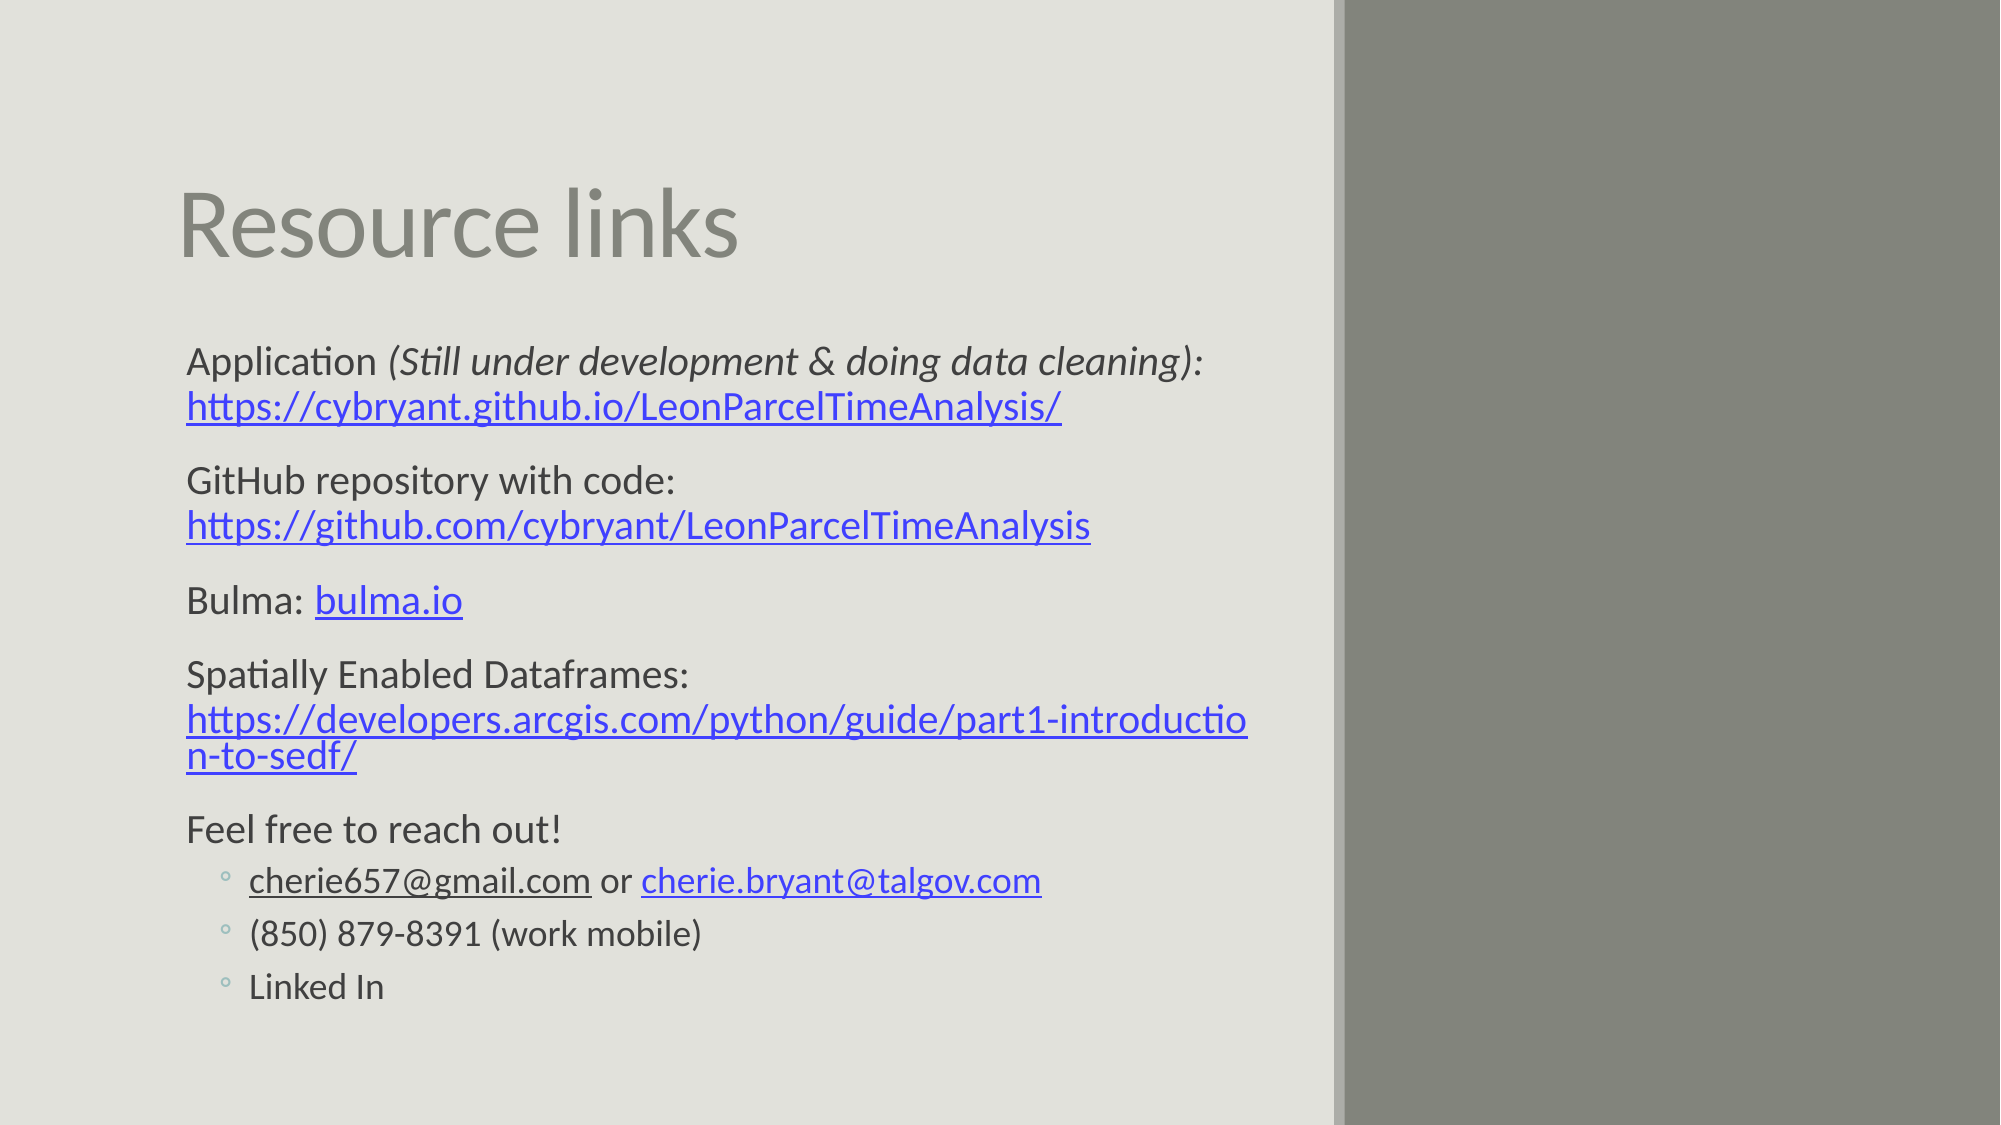

# Resource links
Application (Still under development & doing data cleaning): https://cybryant.github.io/LeonParcelTimeAnalysis/
GitHub repository with code: https://github.com/cybryant/LeonParcelTimeAnalysis
Bulma: bulma.io
Spatially Enabled Dataframes: https://developers.arcgis.com/python/guide/part1-introduction-to-sedf/
Feel free to reach out!
cherie657@gmail.com or cherie.bryant@talgov.com
(850) 879-8391 (work mobile)
Linked In